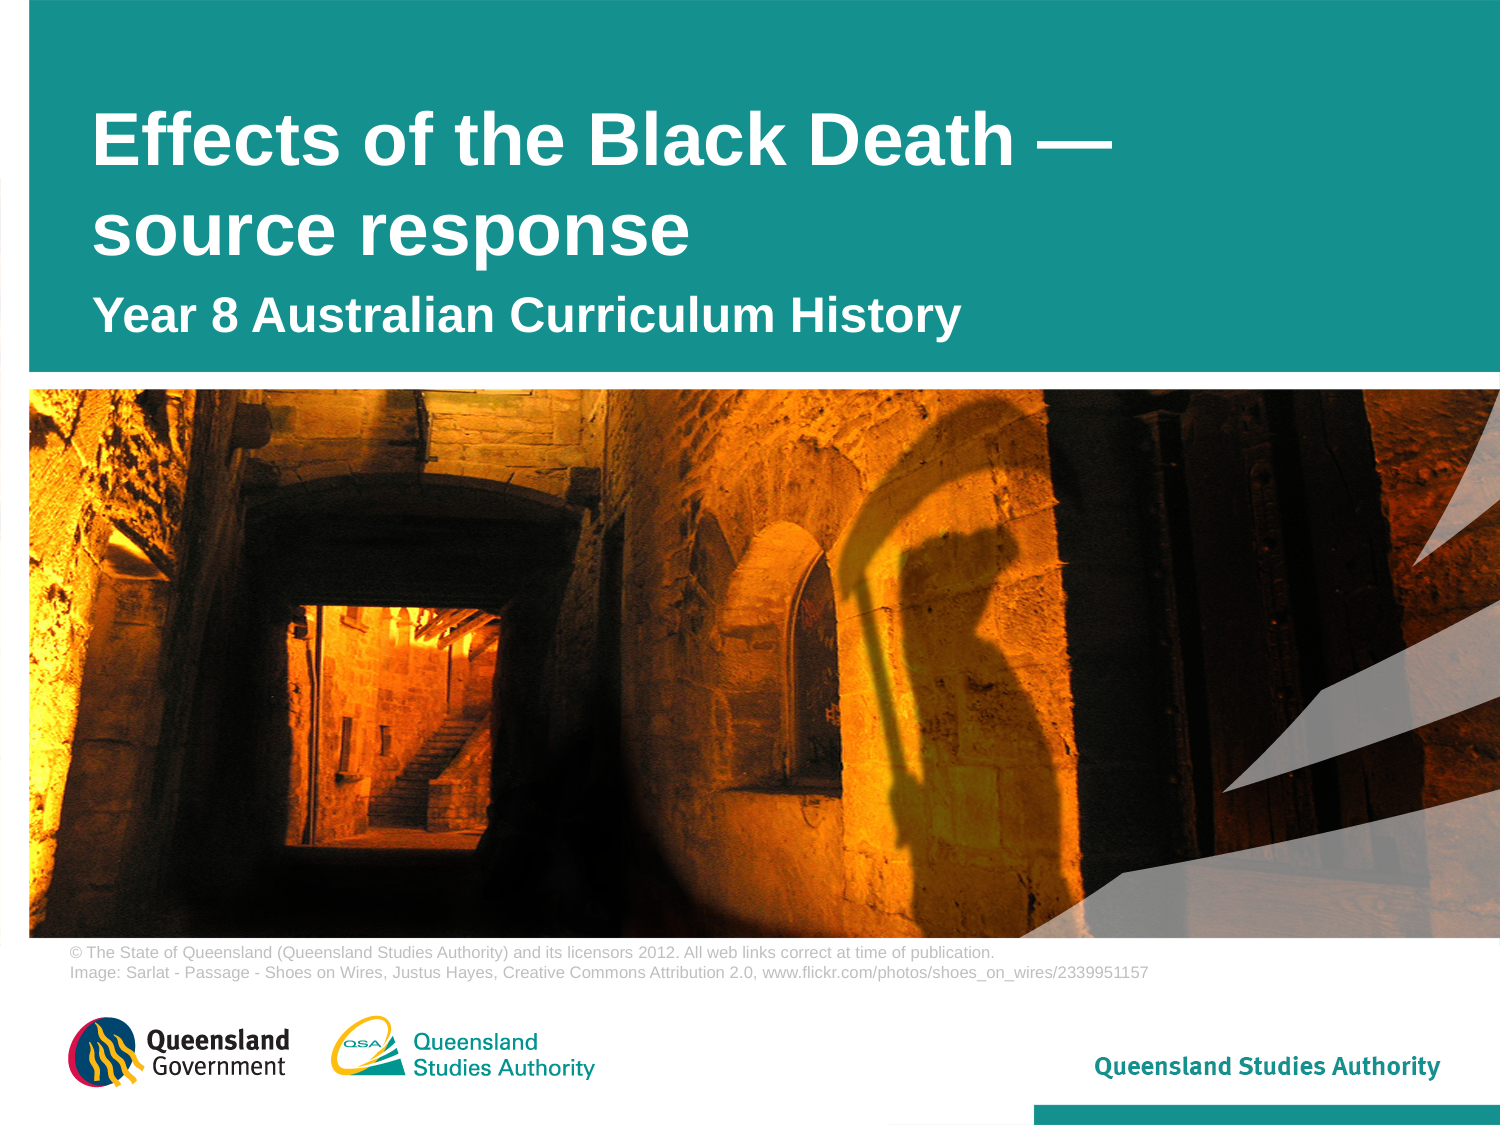

Effects of the Black Death —
source response
Year 8 Australian Curriculum History
© The State of Queensland (Queensland Studies Authority) and its licensors 2012. All web links correct at time of publication.
Image: Sarlat - Passage - Shoes on Wires, Justus Hayes, Creative Commons Attribution 2.0, www.flickr.com/photos/shoes_on_wires/2339951157